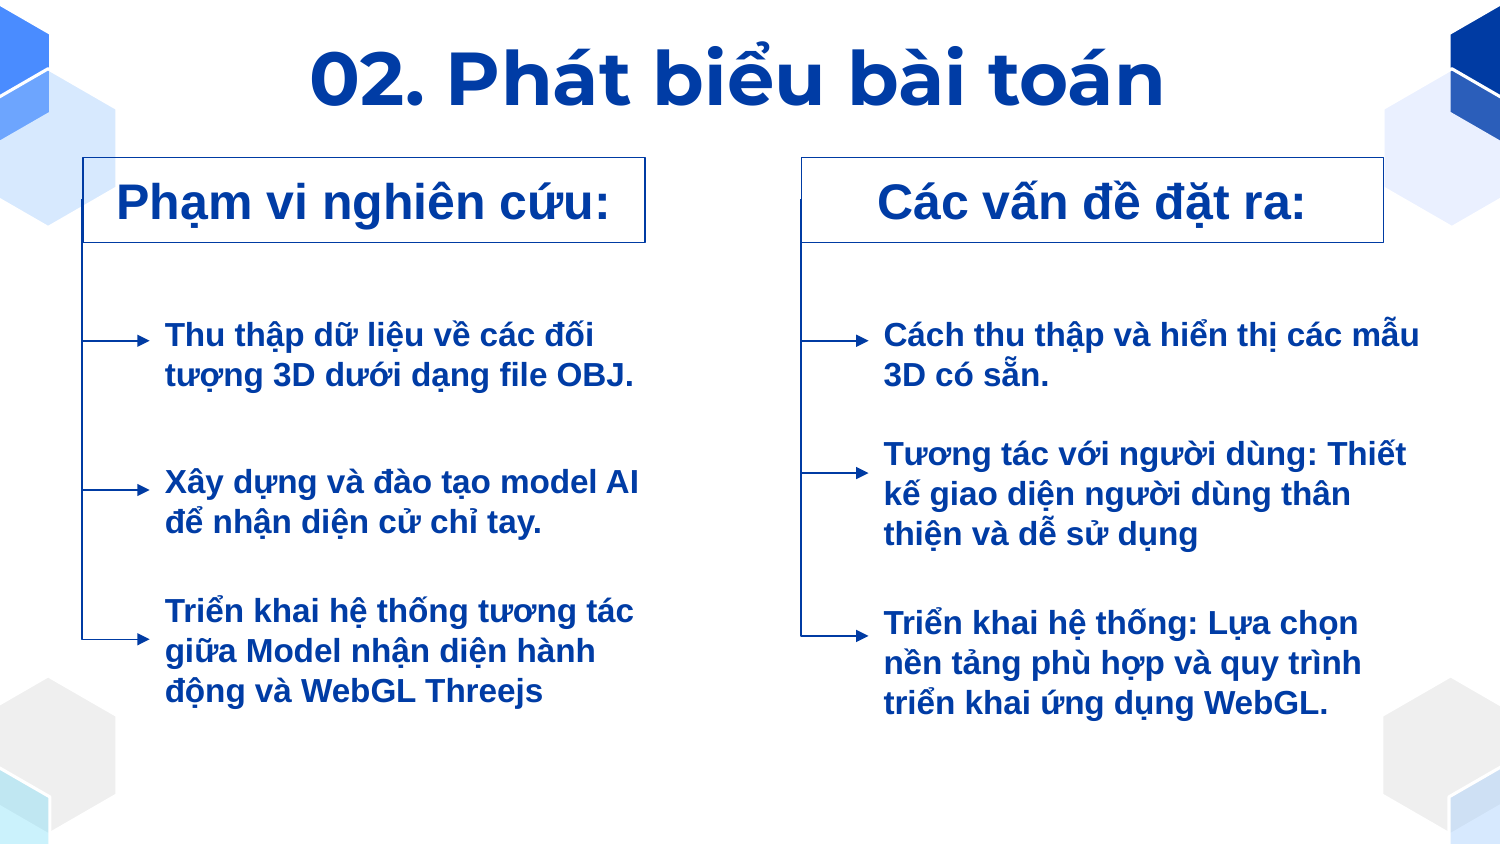

# 02. Phát biểu bài toán
Phạm vi nghiên cứu:
Các vấn đề đặt ra:
Thu thập dữ liệu về các đối tượng 3D dưới dạng file OBJ.
Cách thu thập và hiển thị các mẫu 3D có sẵn.
Tương tác với người dùng: Thiết kế giao diện người dùng thân thiện và dễ sử dụng
Xây dựng và đào tạo model AI để nhận diện cử chỉ tay.
Triển khai hệ thống tương tác giữa Model nhận diện hành động và WebGL Threejs
Triển khai hệ thống: Lựa chọn nền tảng phù hợp và quy trình triển khai ứng dụng WebGL.